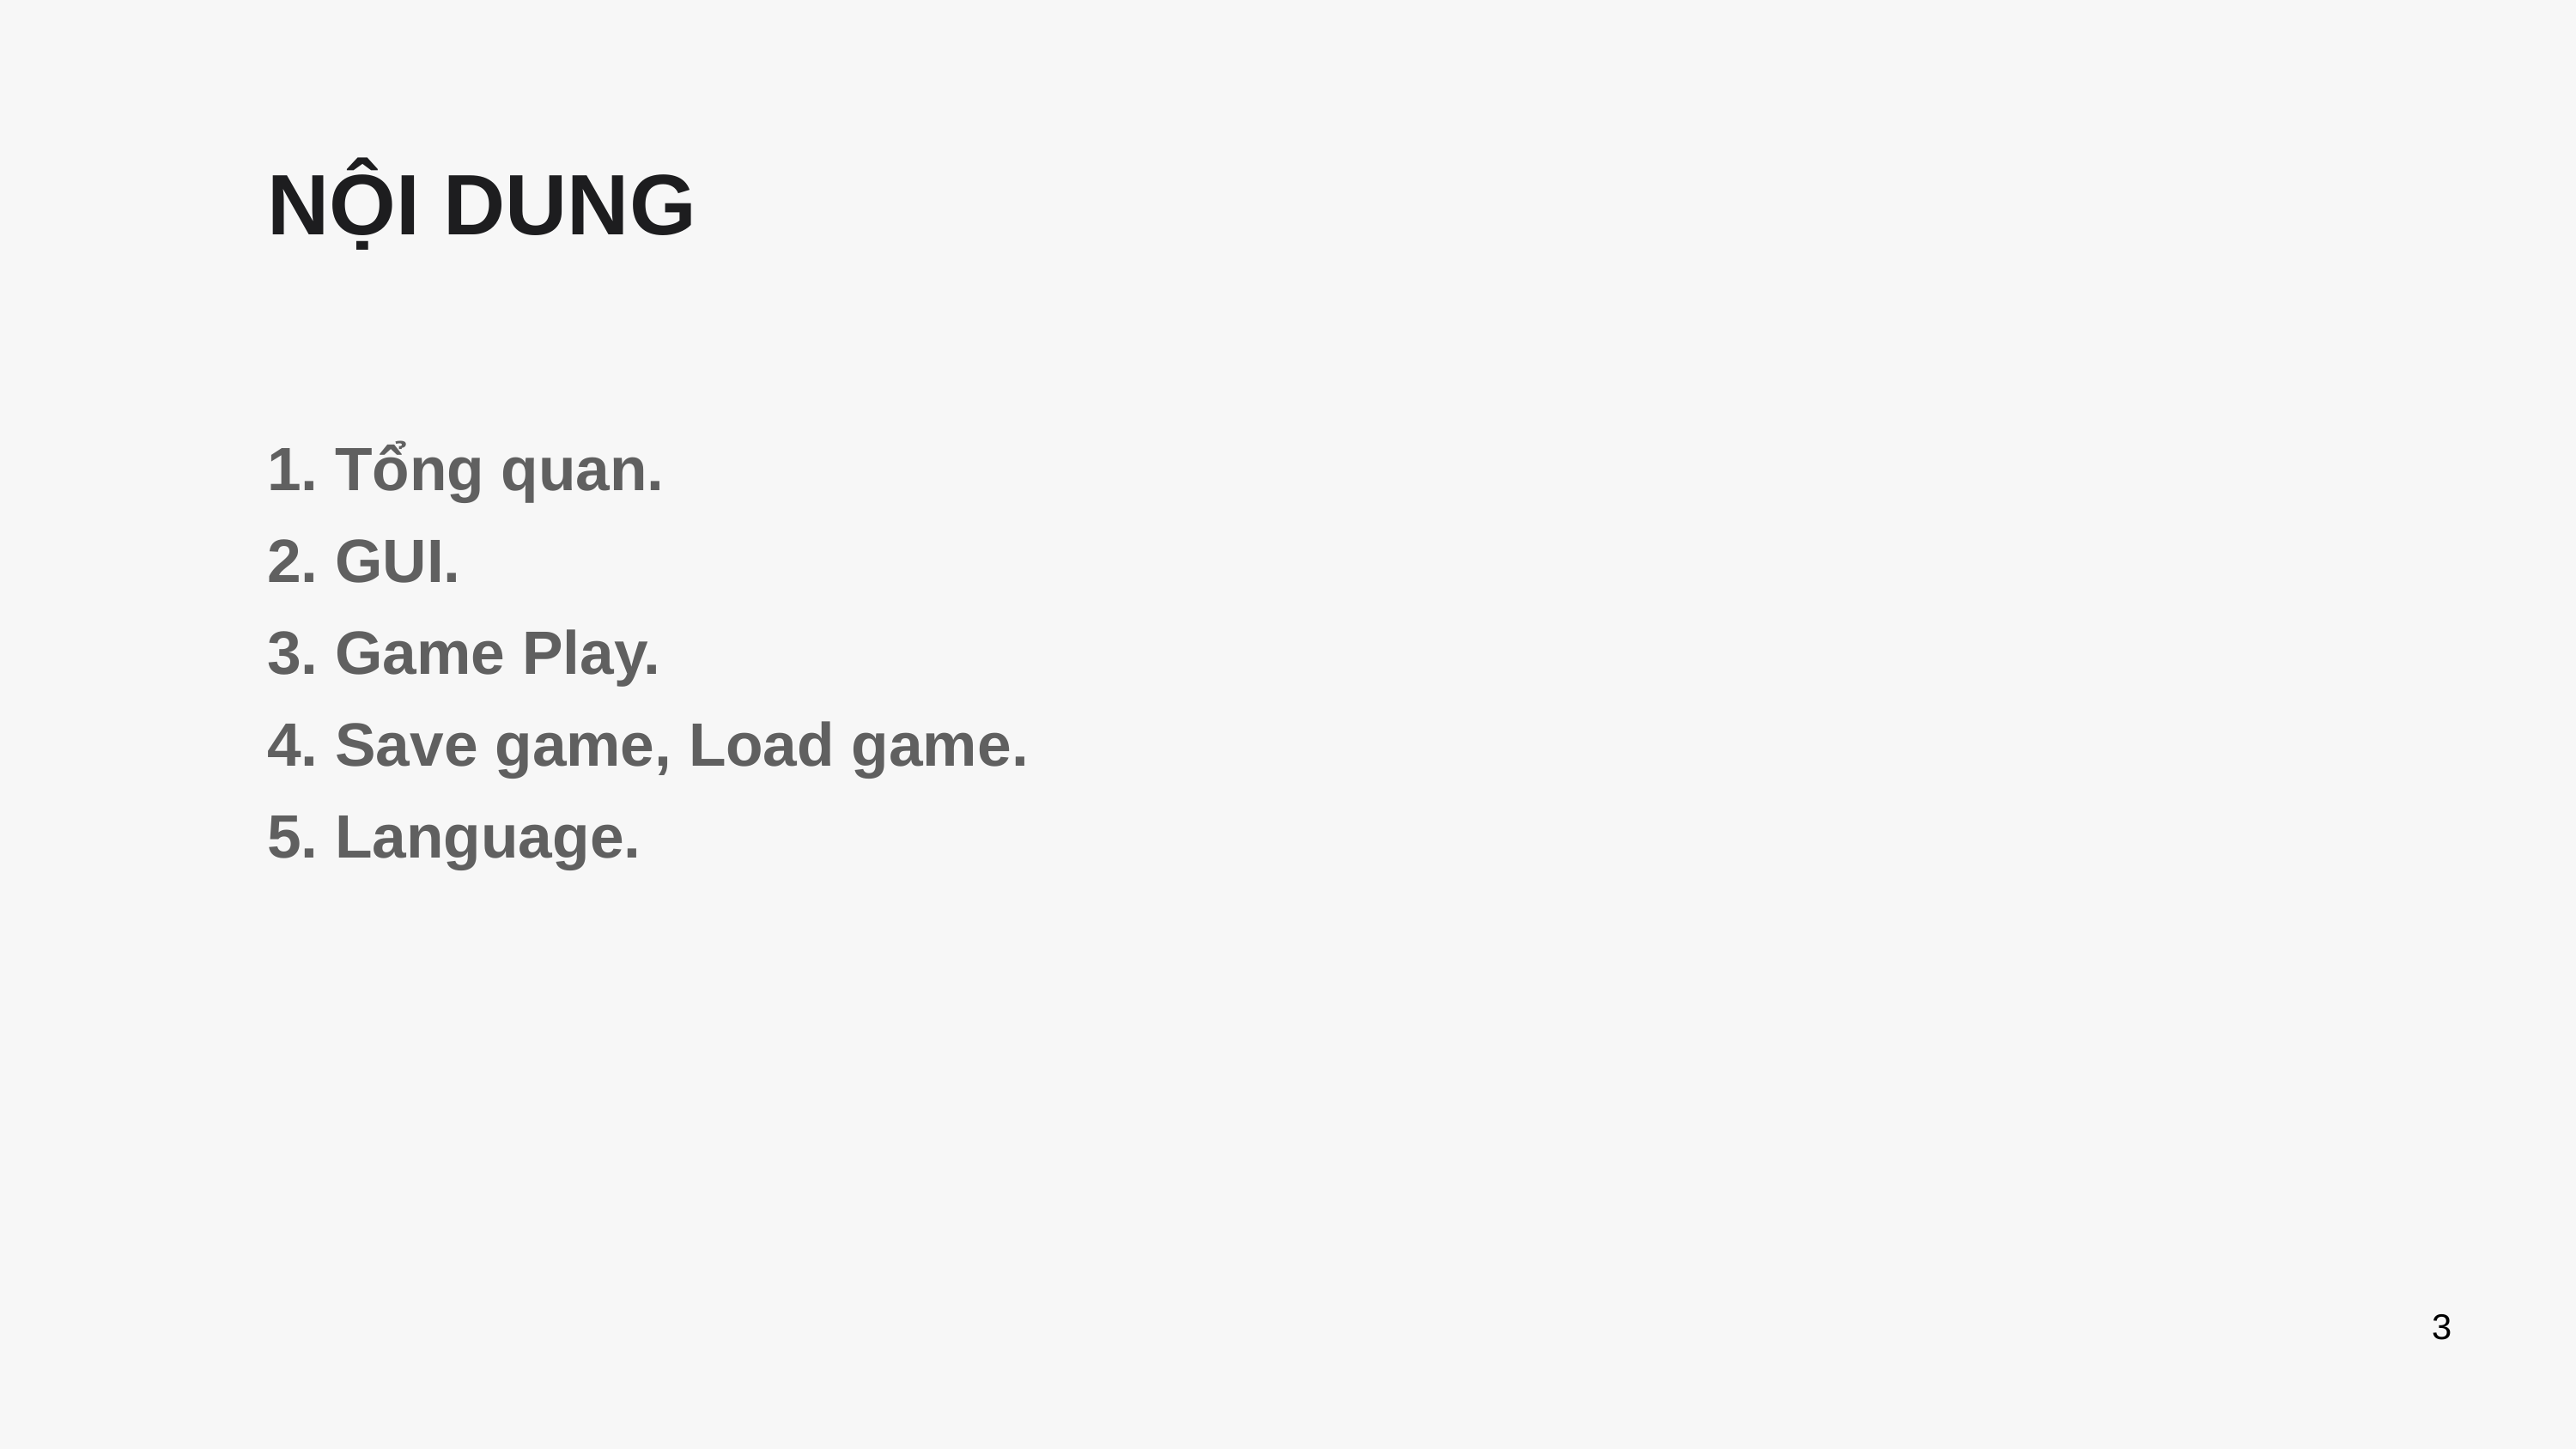

NỘI DUNG
1. Tổng quan.
2. GUI.
3. Game Play.
4. Save game, Load game.
5. Language.
3